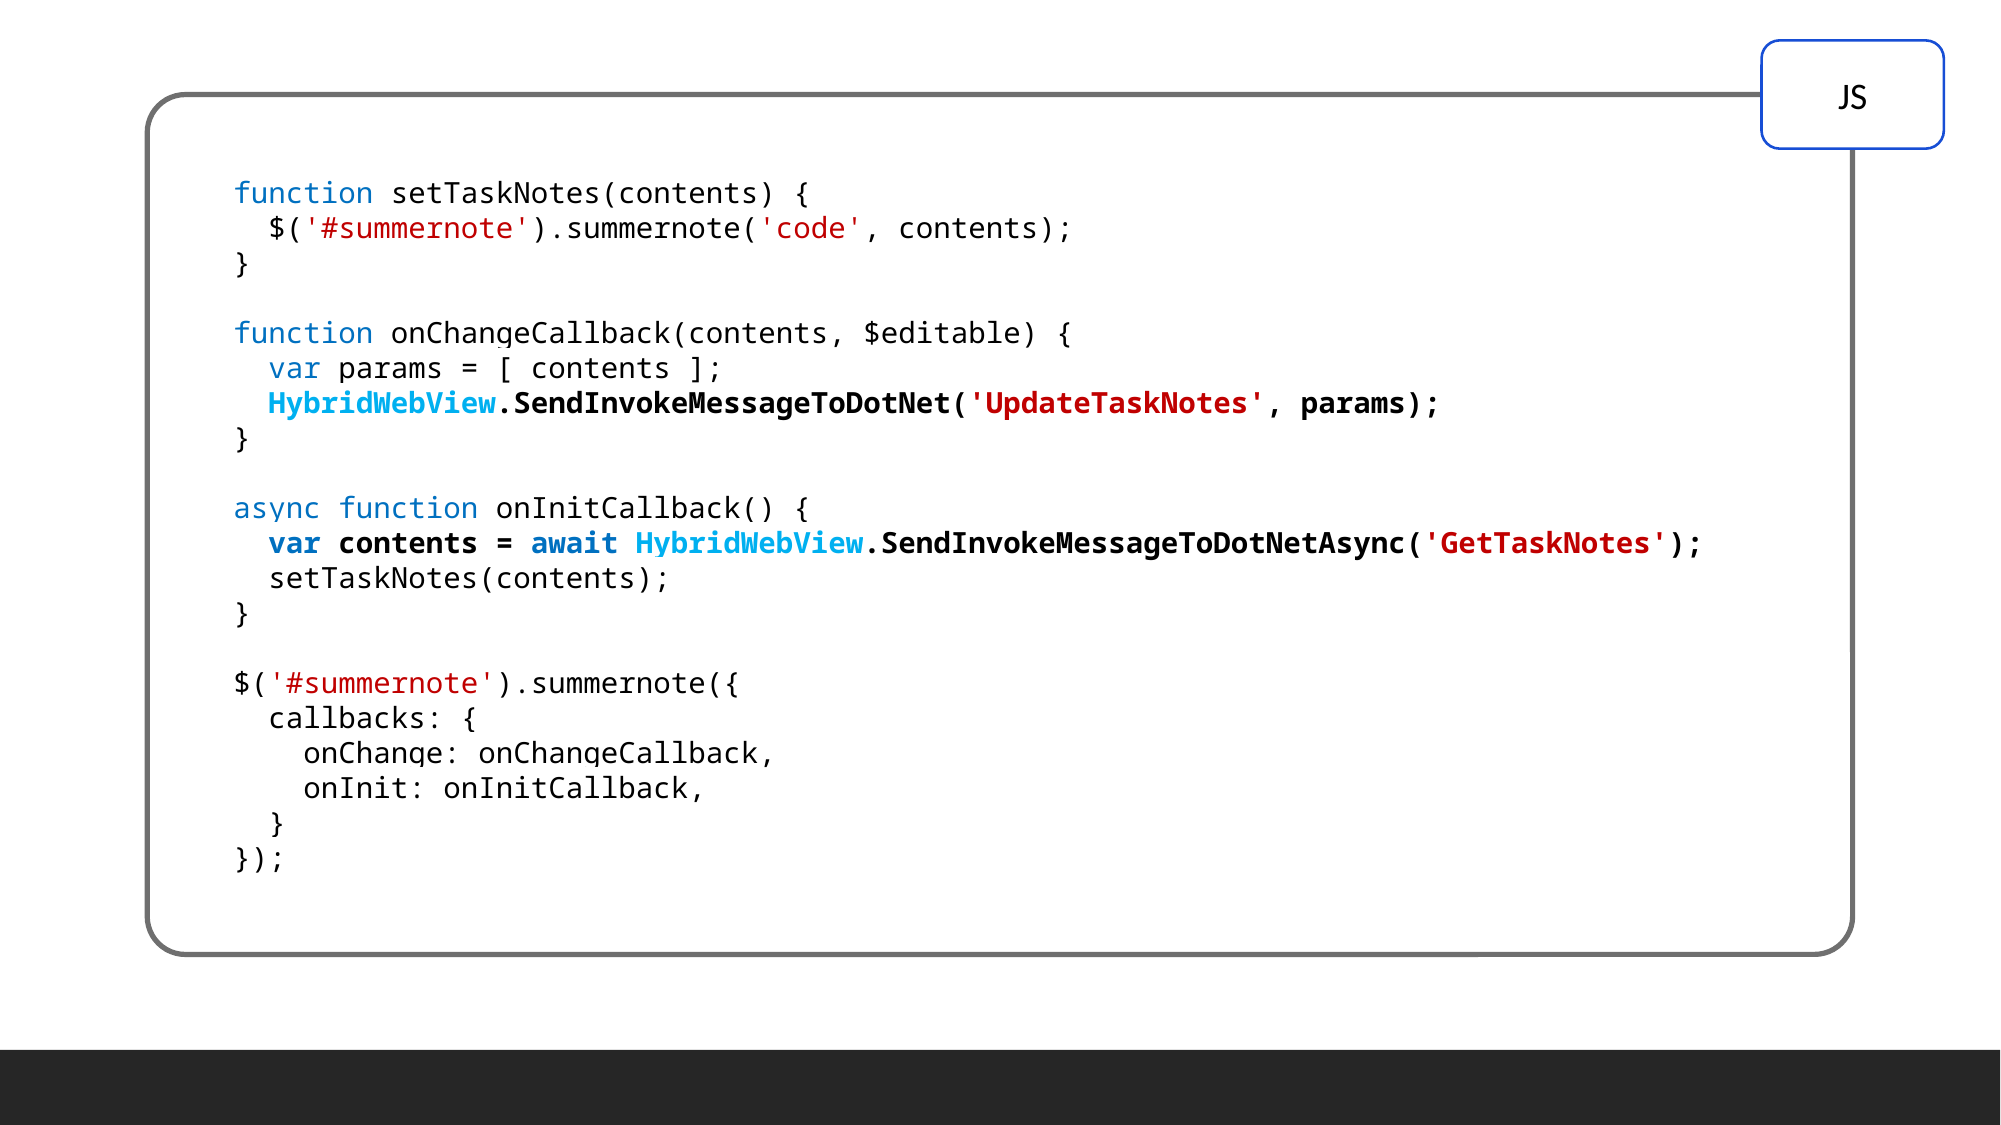

JS
function setTaskNotes(contents) {
  $('#summernote').summernote('code', contents);
}

function onChangeCallback(contents, $editable) {
  var params = [ contents ];
  HybridWebView.SendInvokeMessageToDotNet('UpdateTaskNotes', params);
}

async function onInitCallback() {
  var contents = await HybridWebView.SendInvokeMessageToDotNetAsync('GetTaskNotes');
  setTaskNotes(contents);
}

$('#summernote').summernote({
  callbacks: {
    onChange: onChangeCallback,
    onInit: onInitCallback,
  }
});
Permanent Tunnels